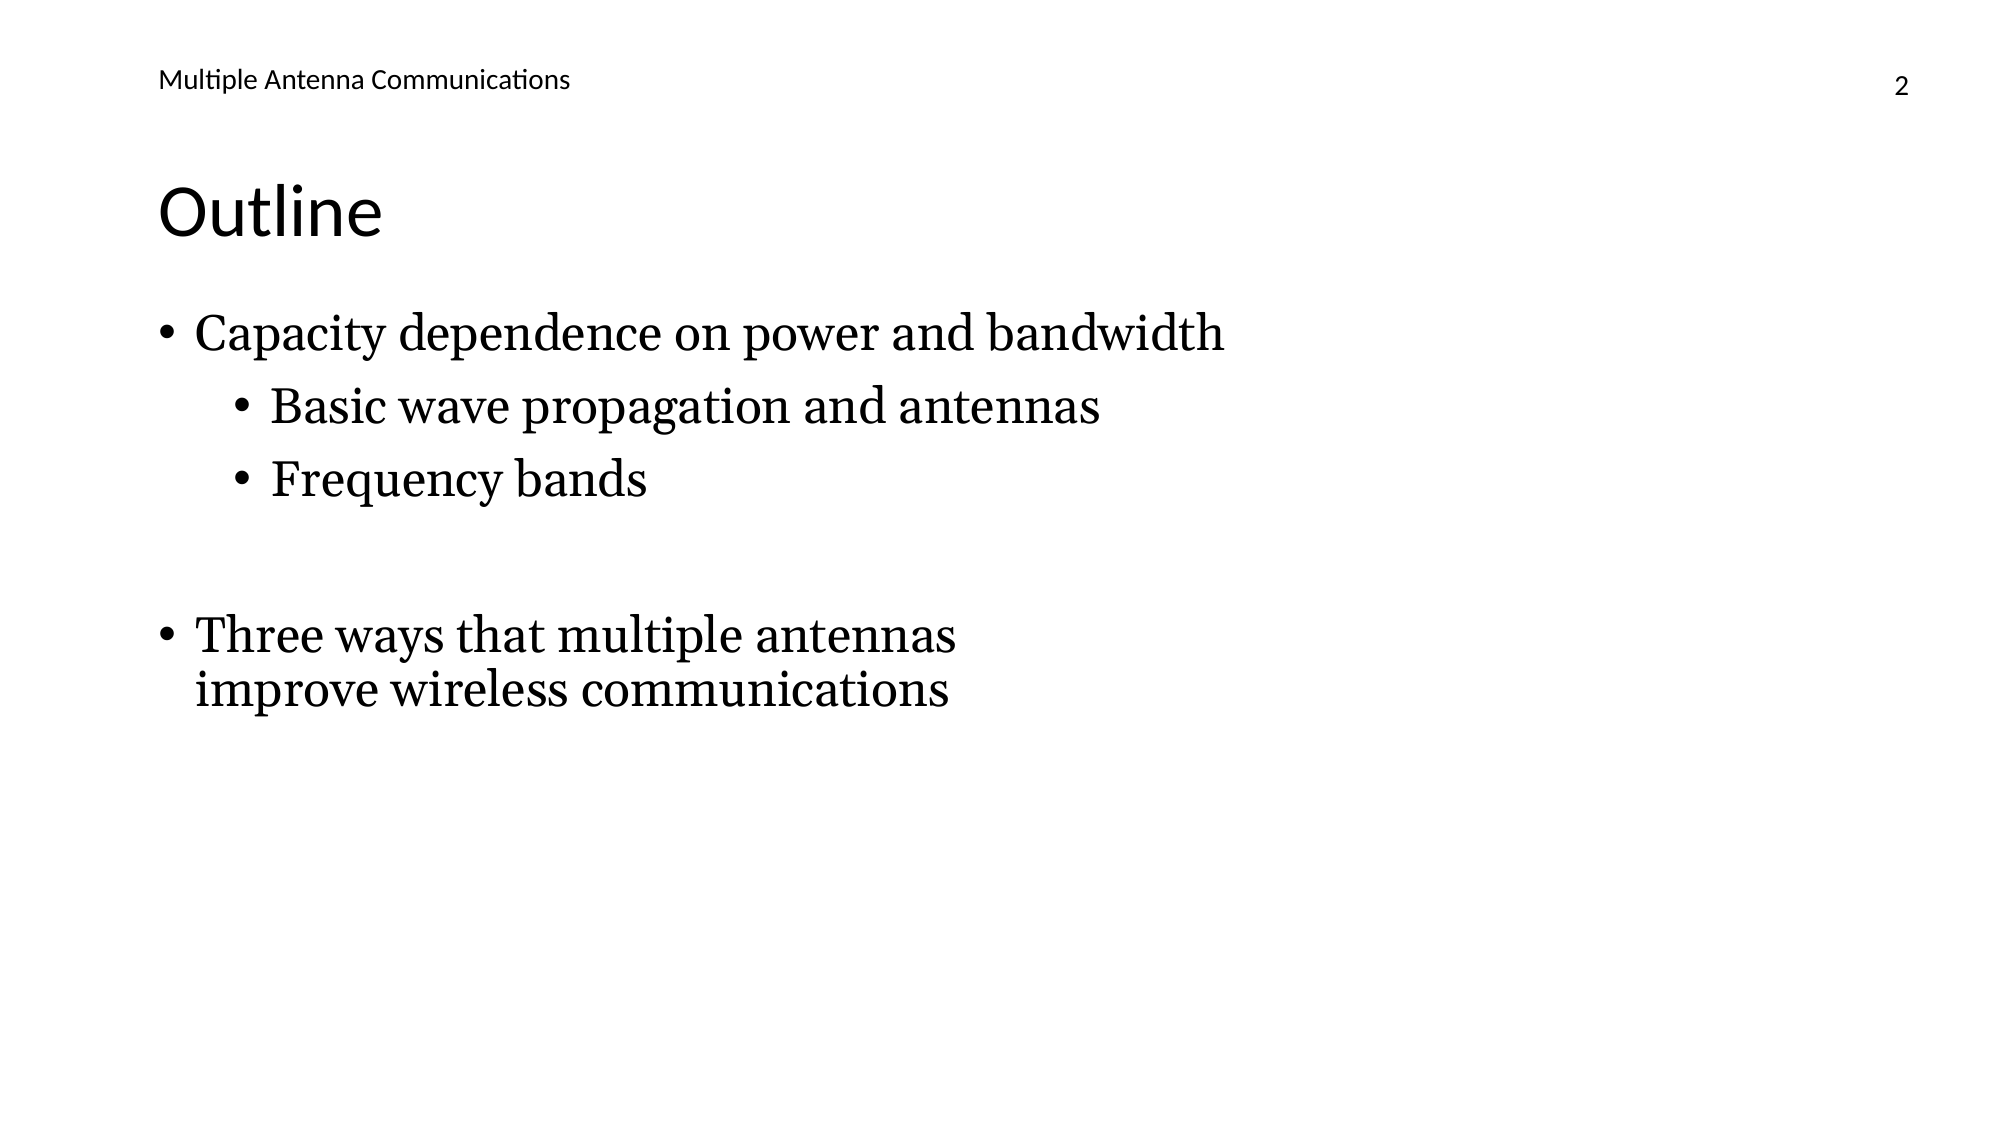

Multiple Antenna Communications
2
# Outline
Capacity dependence on power and bandwidth
Basic wave propagation and antennas
Frequency bands

Three ways that multiple antennas
improve wireless communications